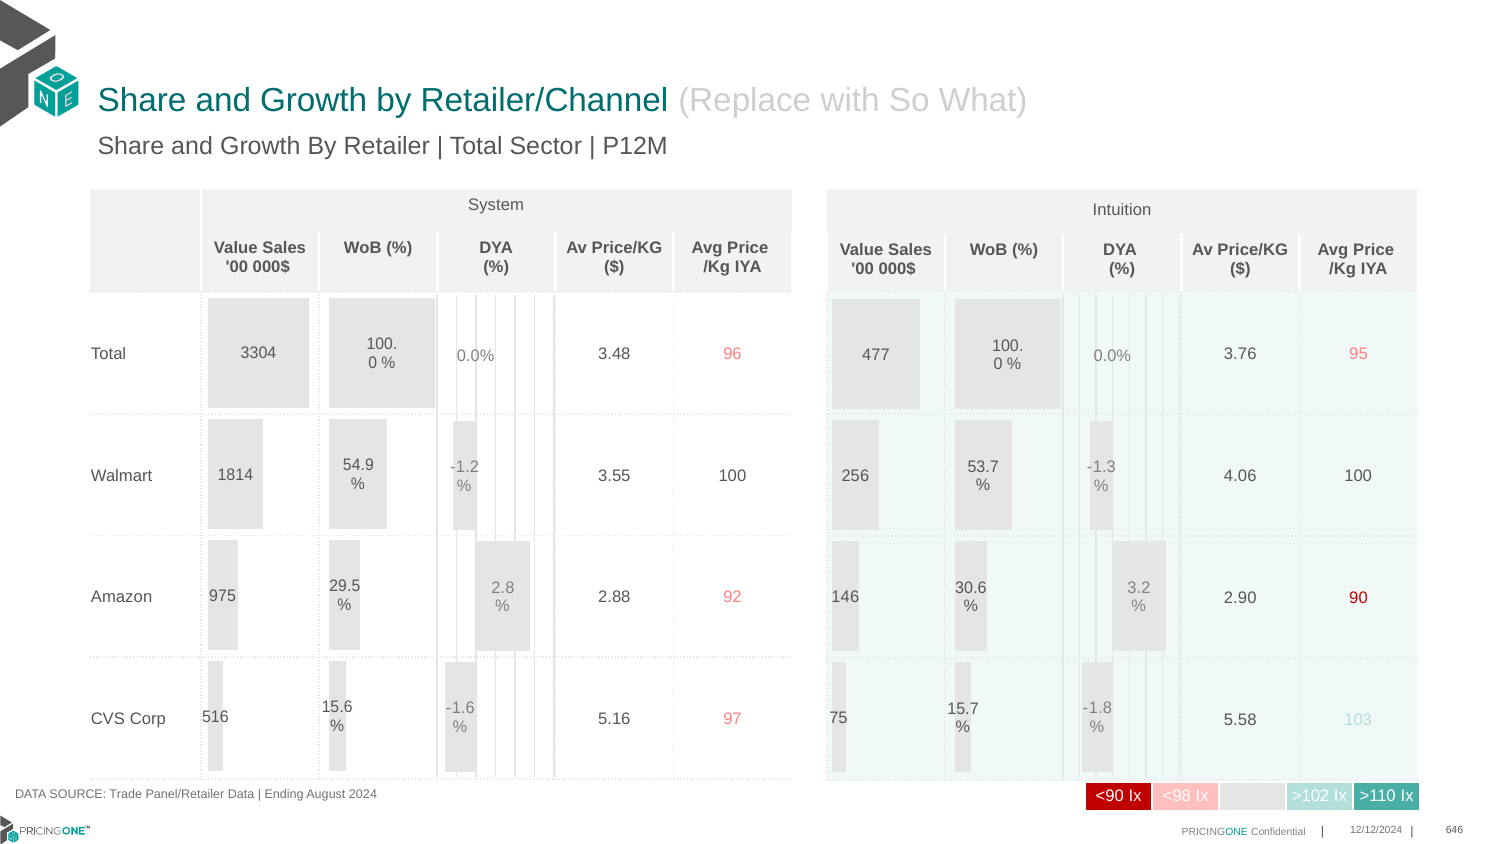

# Share and Growth by Retailer/Channel (Replace with So What)
Share and Growth By Retailer | Total Sector | P12M
|  | System | Total Category |  |  |  |
| --- | --- | --- | --- | --- | --- |
|  | Value Sales '00 000$ | WoB (%) | DYA (%) | Av Price/KG ($) | Avg Price /Kg IYA |
| Total |  |  |  | 3.48 | 96 |
| Walmart |  |  |  | 3.55 | 100 |
| Amazon |  |  |  | 2.88 | 92 |
| CVS Corp |  |  |  | 5.16 | 97 |
| Intuition | Client |  |  |  |
| --- | --- | --- | --- | --- |
| Value Sales '00 000$ | WoB (%) | DYA (%) | Av Price/KG ($) | Avg Price /Kg IYA |
|  |  |  | 3.76 | 95 |
|  |  |  | 4.06 | 100 |
|  |  |  | 2.90 | 90 |
|  |  |  | 5.58 | 103 |

### Chart

| Category | Value Sales |
|---|---|
| Grand Total | 330444514.0 |
| Walmart | 181405202.0 |
| Amazon | 97455356.0 |
| CVS Corp | 51583956.0 |

### Chart

| Category | Trade WoB % |
|---|---|
| Grand Total | 1.0 |
| Walmart | 0.5489732596982984 |
| Amazon | 0.29492199710115324 |
| CVS Corp | 0.15610474320054835 |

### Chart

| Category | Value Sales |
|---|---|
| Grand Total | 47692723.0 |
| Walmart | 25631934.0 |
| Amazon | 14570871.0 |
| CVS Corp | 7489918.0 |

### Chart

| Category | Trade WoB % |
|---|---|
| Grand Total | 1.0 |
| Walmart | 0.5374390973650215 |
| Amazon | 0.30551560245364895 |
| CVS Corp | 0.15704530018132956 |

### Chart

| Category | Trade WoB % DYA |
|---|---|
| Grand Total | 0.0 |
| Walmart | -0.011674471288695809 |
| Amazon | 0.027743503646100565 |
| CVS Corp | -0.016069032357404783 |

### Chart

| Category | Trade WoB % DYA |
|---|---|
| Grand Total | 0.0 |
| Walmart | -0.013377936684172642 |
| Amazon | 0.031735919933421786 |
| CVS Corp | -0.018357983249249143 |
DATA SOURCE: Trade Panel/Retailer Data | Ending August 2024
| <90 Ix | <98 Ix |  | >102 Ix | >110 Ix |
| --- | --- | --- | --- | --- |

12/12/2024
646